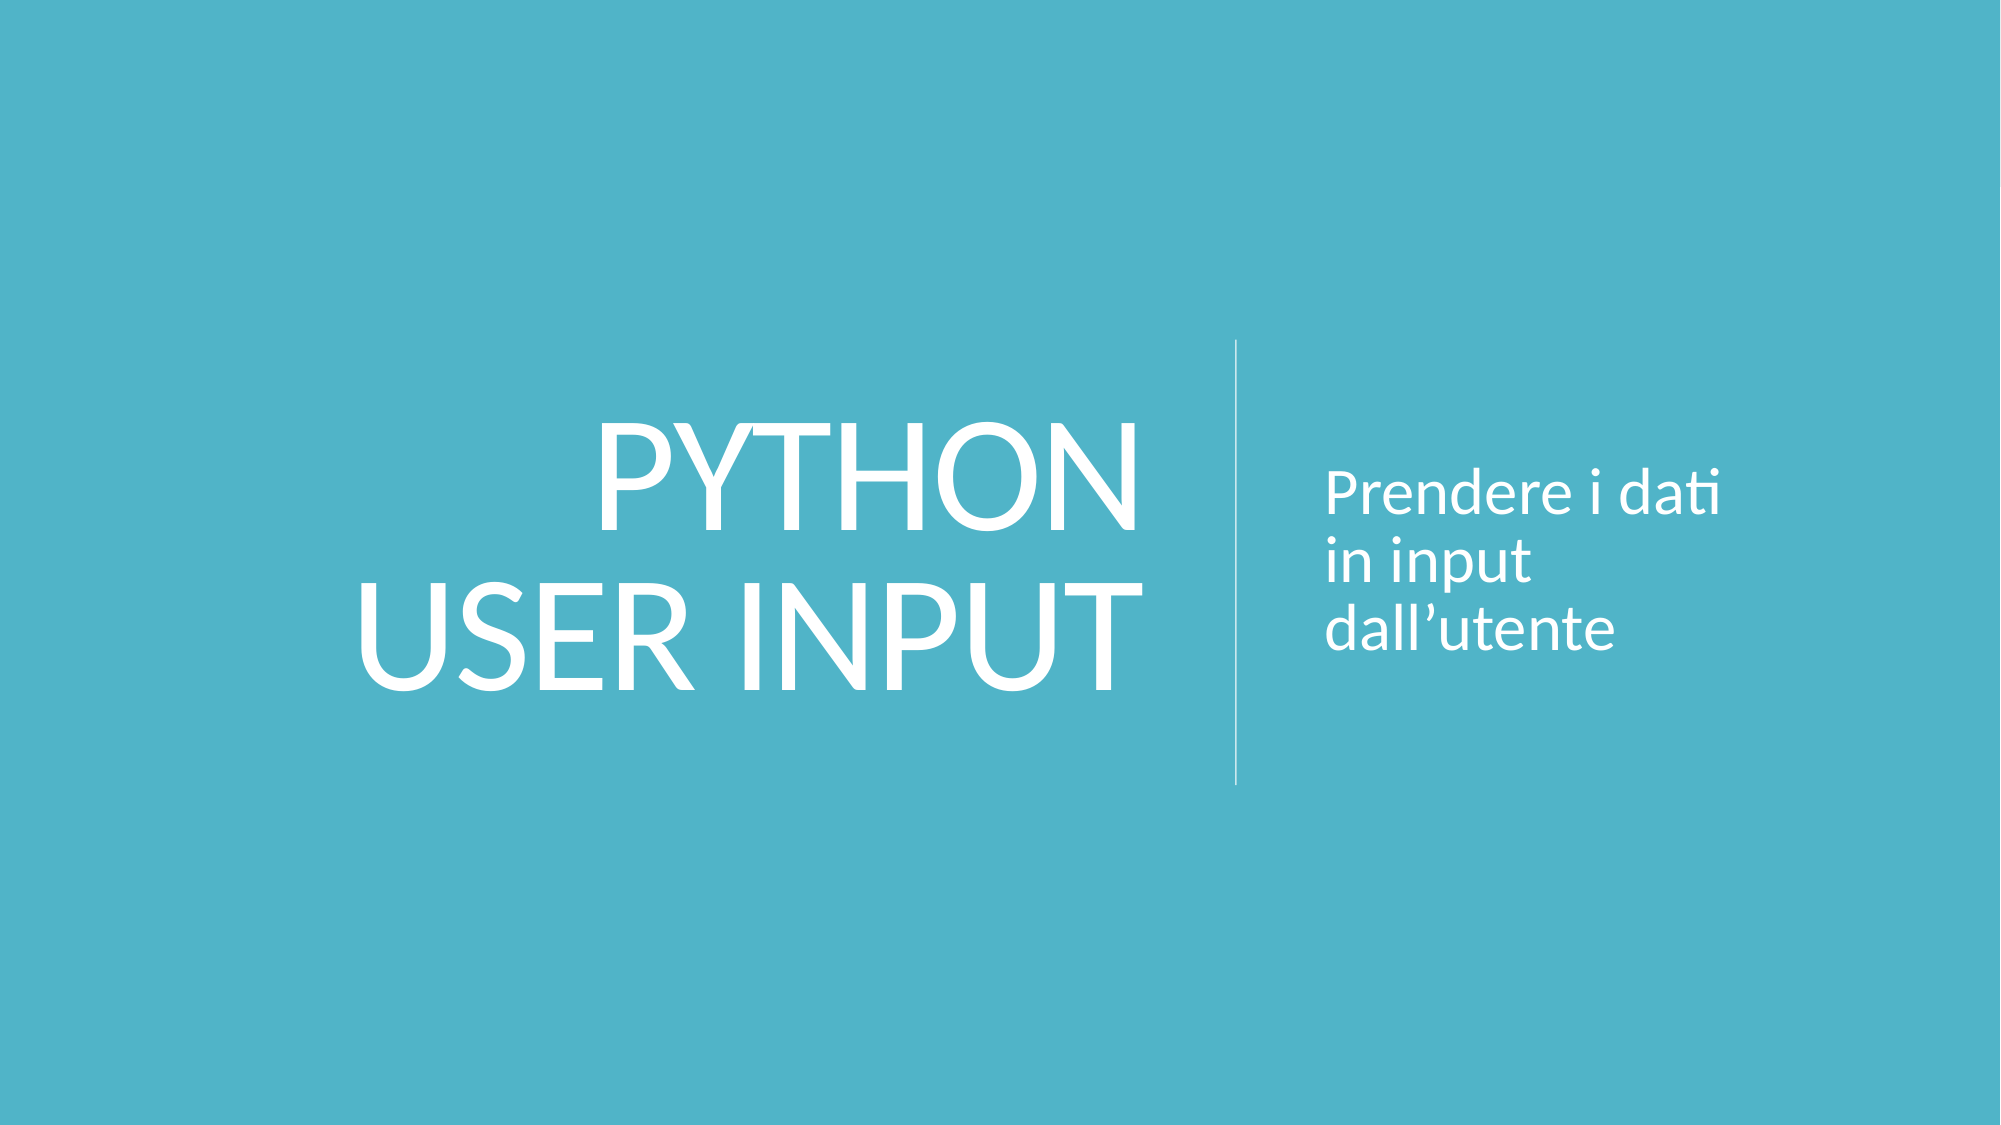

# PYTHON USER INPUT
Prendere i dati in input dall’utente